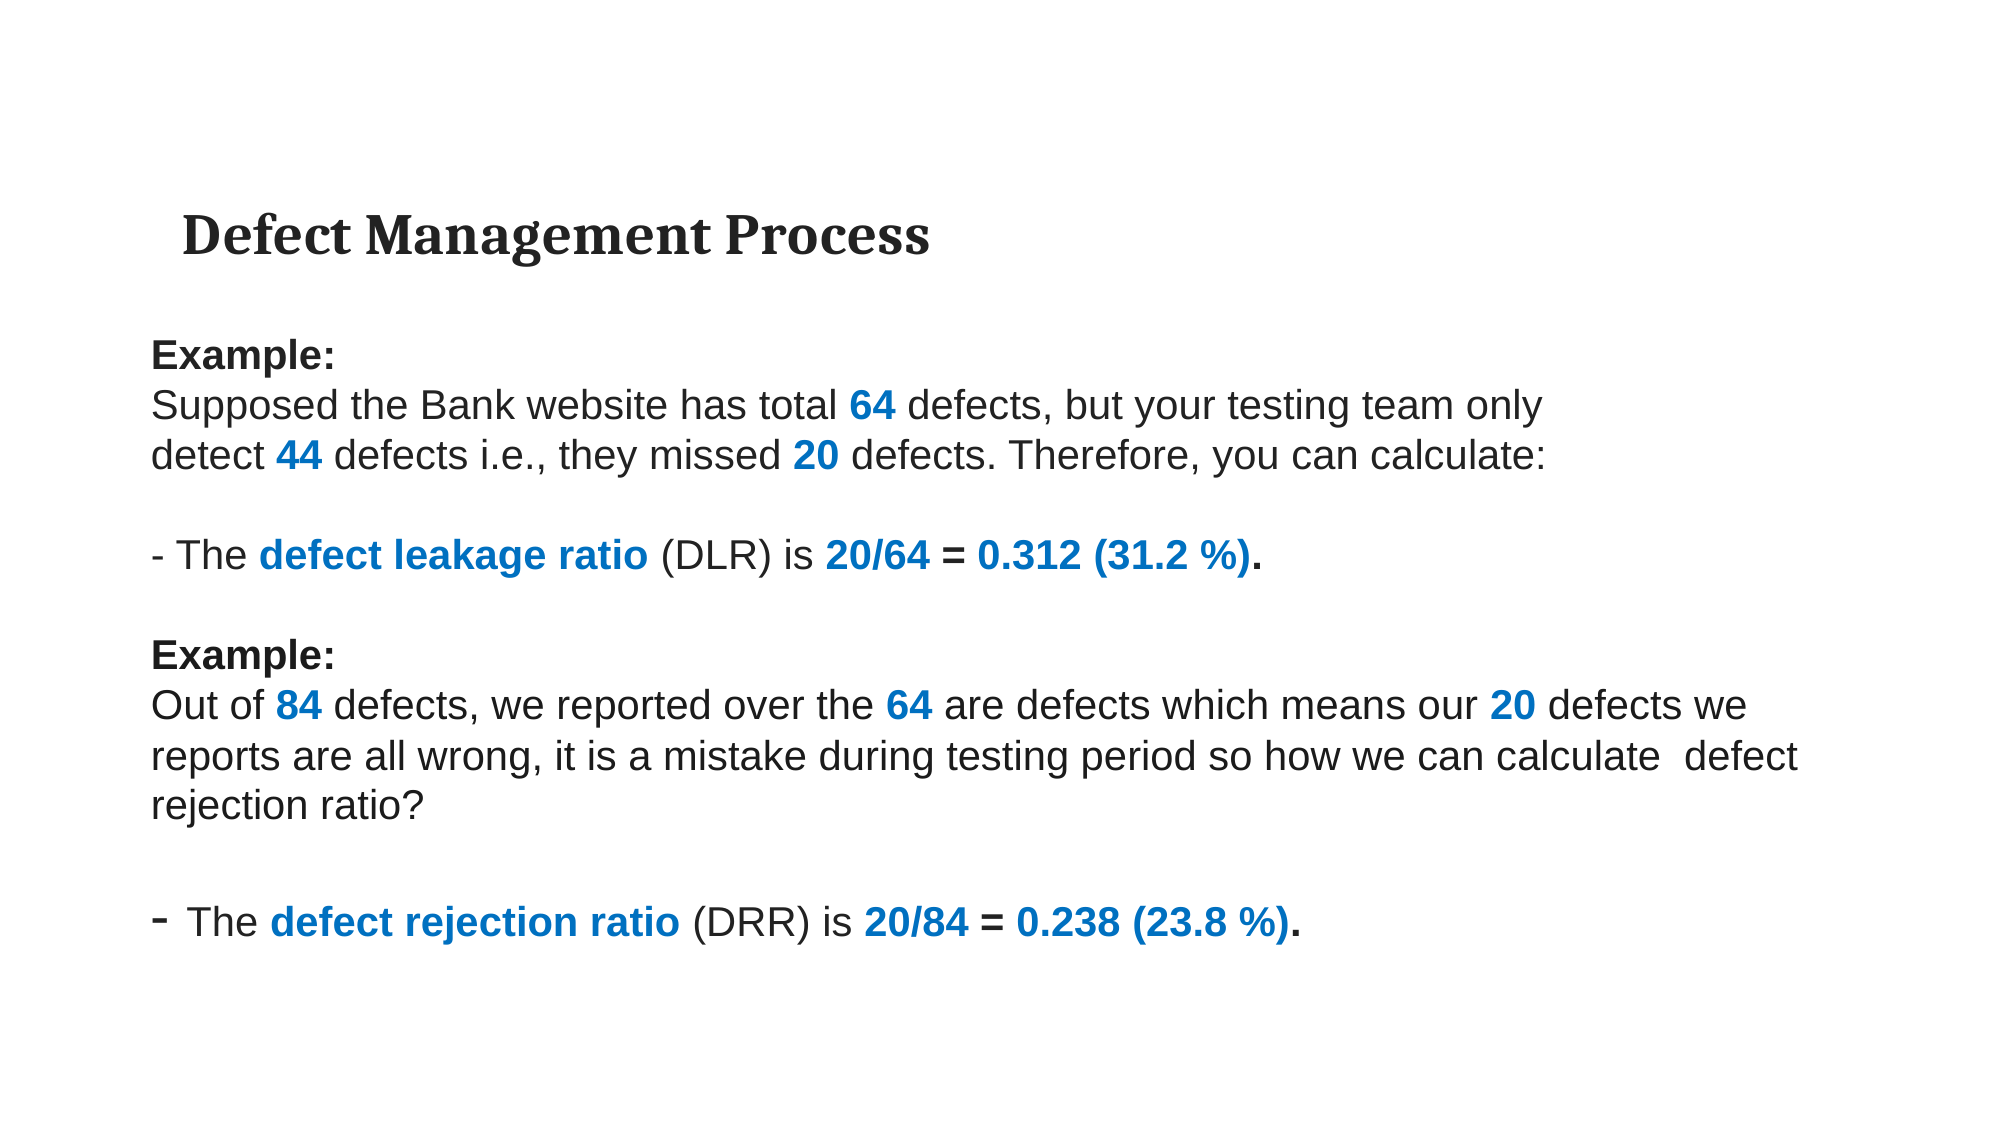

Defect Management Process
Example:
Supposed the Bank website has total 64 defects, but your testing team only detect 44 defects i.e., they missed 20 defects. Therefore, you can calculate:

- The defect leakage ratio (DLR) is 20/64 = 0.312 (31.2 %).

Example:
Out of 84 defects, we reported over the 64 are defects which means our 20 defects we reports are all wrong, it is a mistake during testing period so how we can calculate  defect rejection ratio?

- The defect rejection ratio (DRR) is 20/84 = 0.238 (23.8 %).